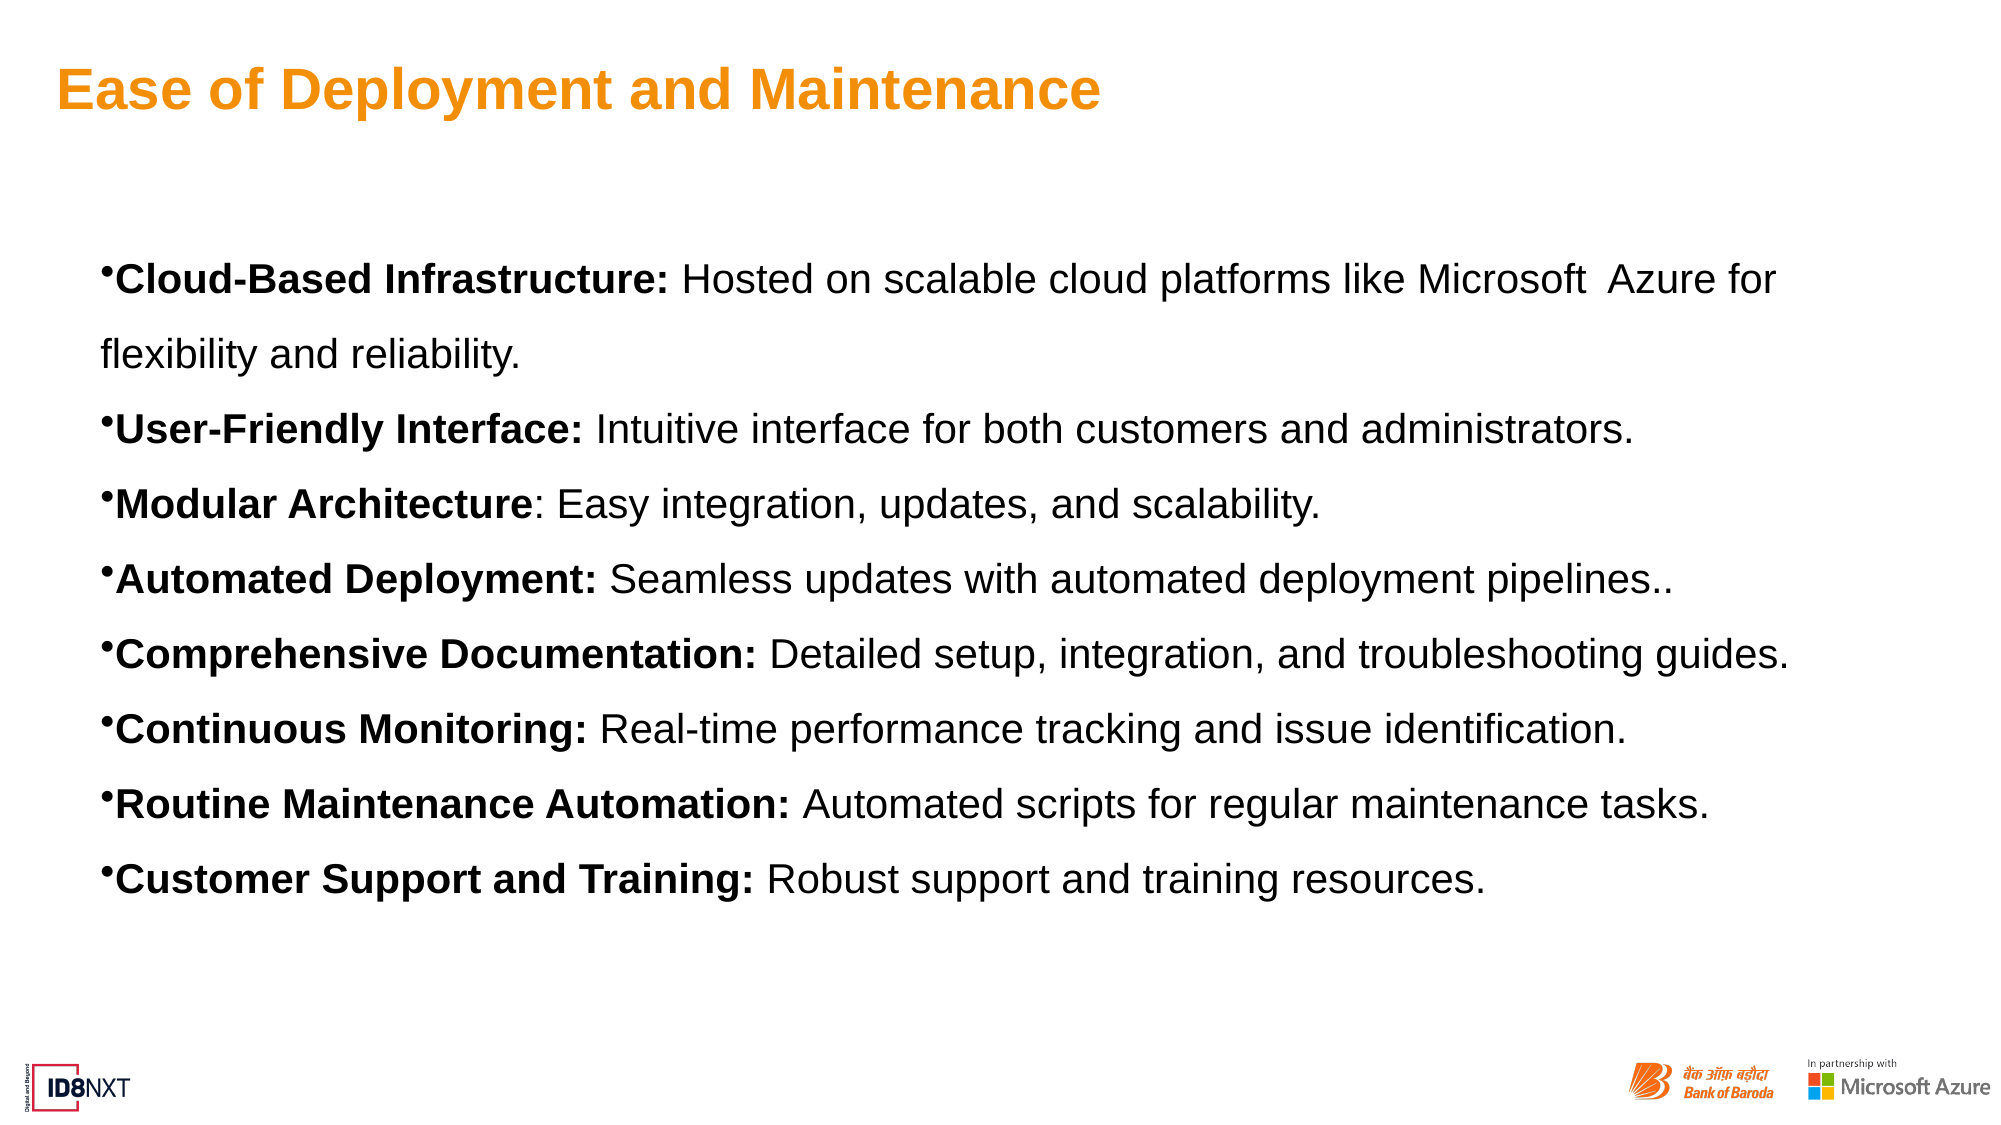

# Ease of Deployment and Maintenance

Cloud-Based Infrastructure: Hosted on scalable cloud platforms like Microsoft  Azure for flexibility and reliability.
User-Friendly Interface: Intuitive interface for both customers and administrators.
Modular Architecture: Easy integration, updates, and scalability.
Automated Deployment: Seamless updates with automated deployment pipelines..
Comprehensive Documentation: Detailed setup, integration, and troubleshooting guides.
Continuous Monitoring: Real-time performance tracking and issue identification.
Routine Maintenance Automation: Automated scripts for regular maintenance tasks.
Customer Support and Training: Robust support and training resources.